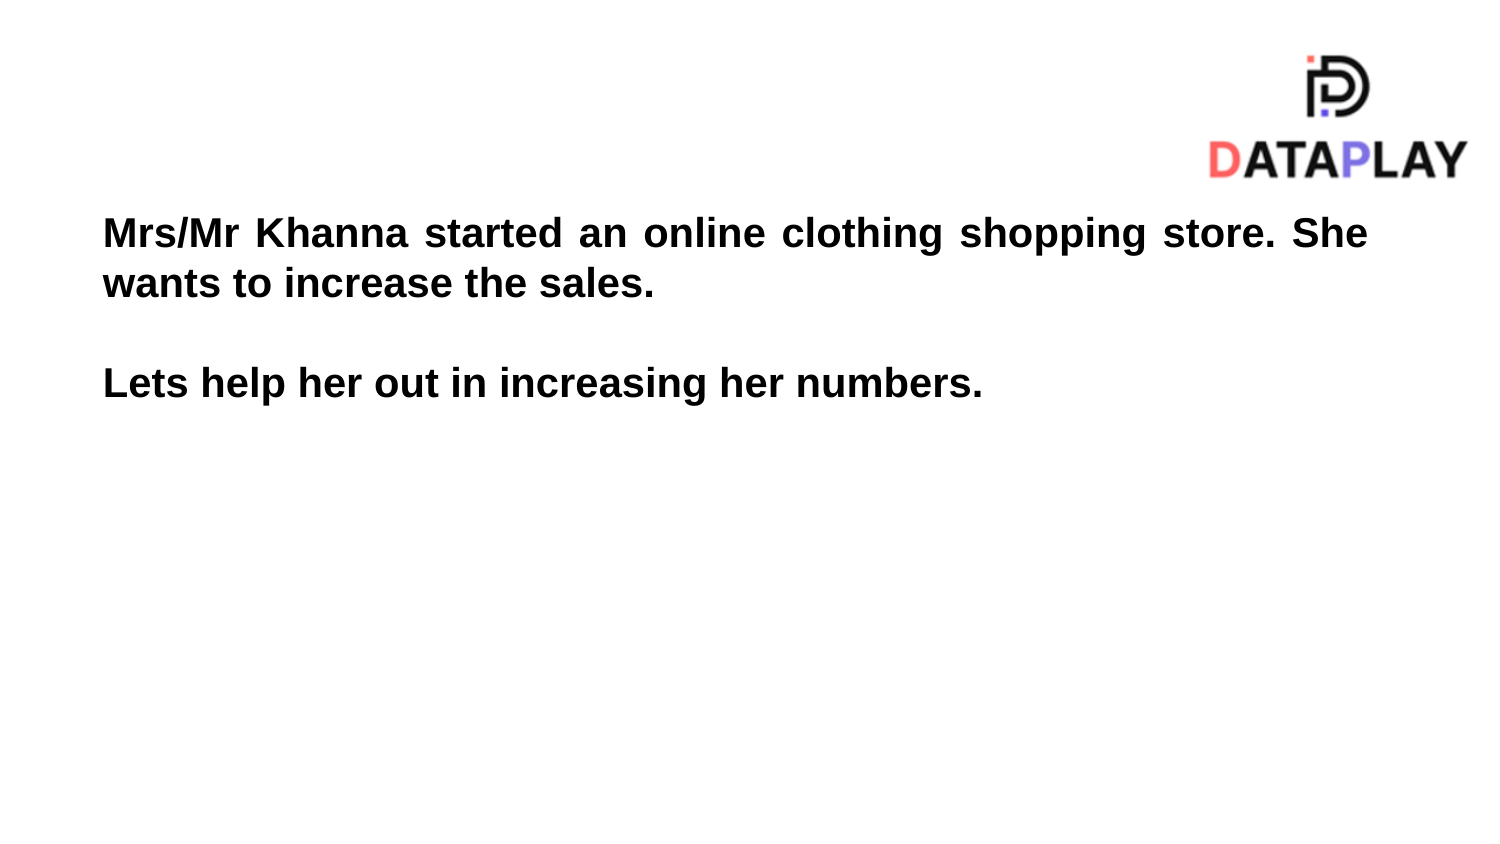

Mrs/Mr Khanna started an online clothing shopping store. She wants to increase the sales.

Lets help her out in increasing her numbers.